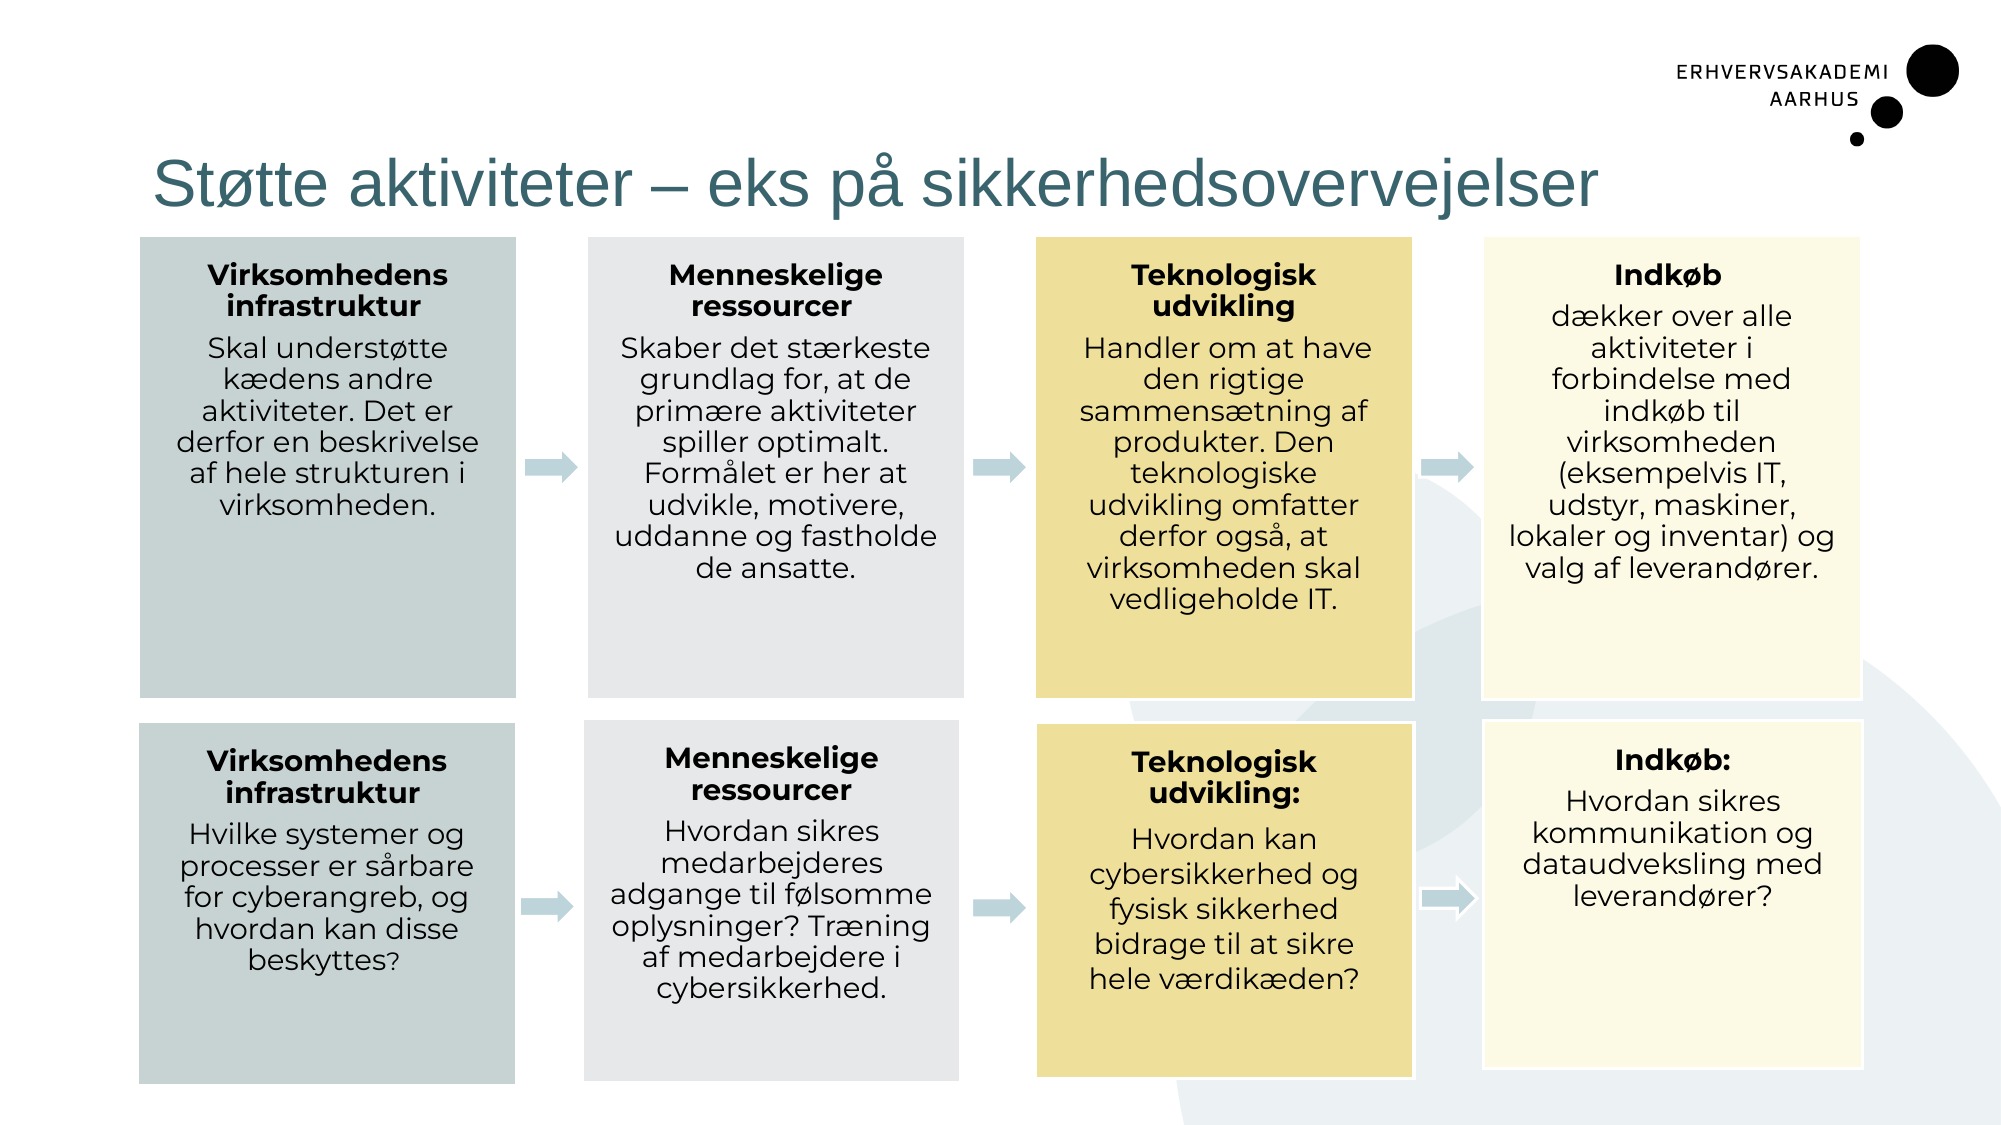

# Støtte aktiviteter – eks på sikkerhedsovervejelser
Virksomhedens infrastruktur
Skal understøtte kædens andre aktiviteter. Det er derfor en beskrivelse af hele strukturen i virksomheden.
Menneskelige ressourcer
Skaber det stærkeste grundlag for, at de primære aktiviteter spiller optimalt. Formålet er her at udvikle, motivere, uddanne og fastholde de ansatte.
Teknologisk udvikling
 Handler om at have den rigtige sammensætning af produkter. Den teknologiske udvikling omfatter derfor også, at virksomheden skal vedligeholde IT.
Indkøb
dækker over alle aktiviteter i forbindelse med indkøb til virksomheden (eksempelvis IT, udstyr, maskiner, lokaler og inventar) og valg af leverandører.

Menneskelige ressourcer
Hvordan sikres medarbejderes adgange til følsomme oplysninger? Træning af medarbejdere i cybersikkerhed.
Indkøb:
Hvordan sikres kommunikation og dataudveksling med leverandører?
Virksomhedens infrastruktur
Hvilke systemer og processer er sårbare for cyberangreb, og hvordan kan disse beskyttes?
Teknologisk udvikling:
Hvordan kan cybersikkerhed og fysisk sikkerhed bidrage til at sikre hele værdikæden?